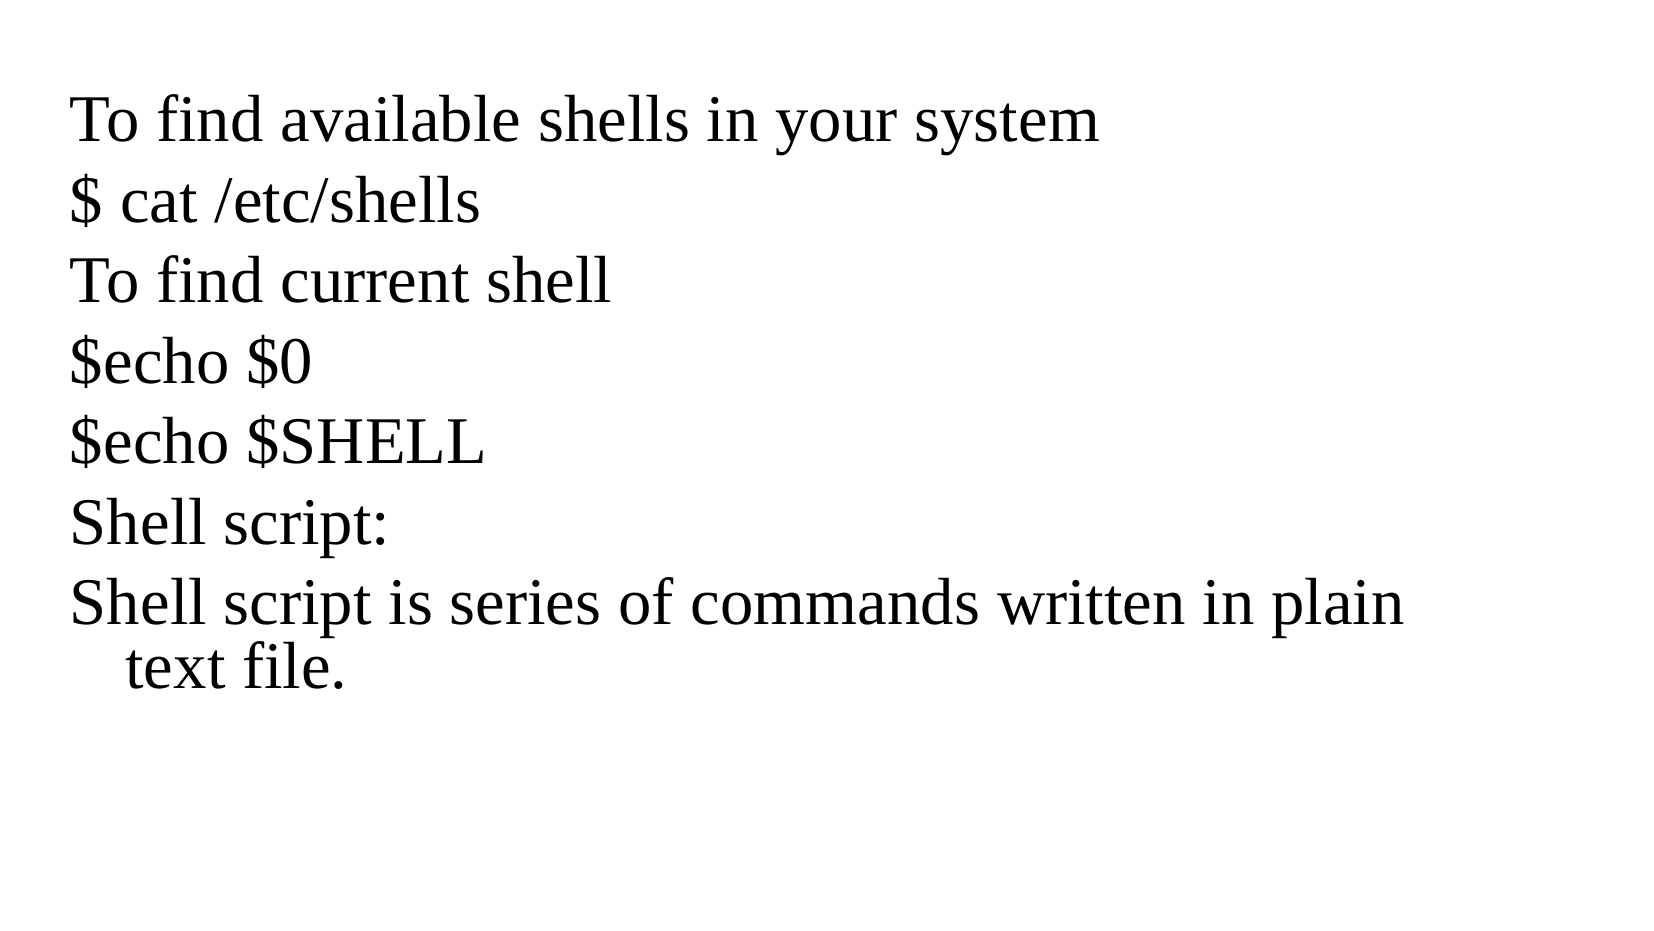

To find available shells in your system
$ cat /etc/shells
To find current shell
$echo $0
$echo $SHELL
Shell script:
Shell script is series of commands written in plain text file.